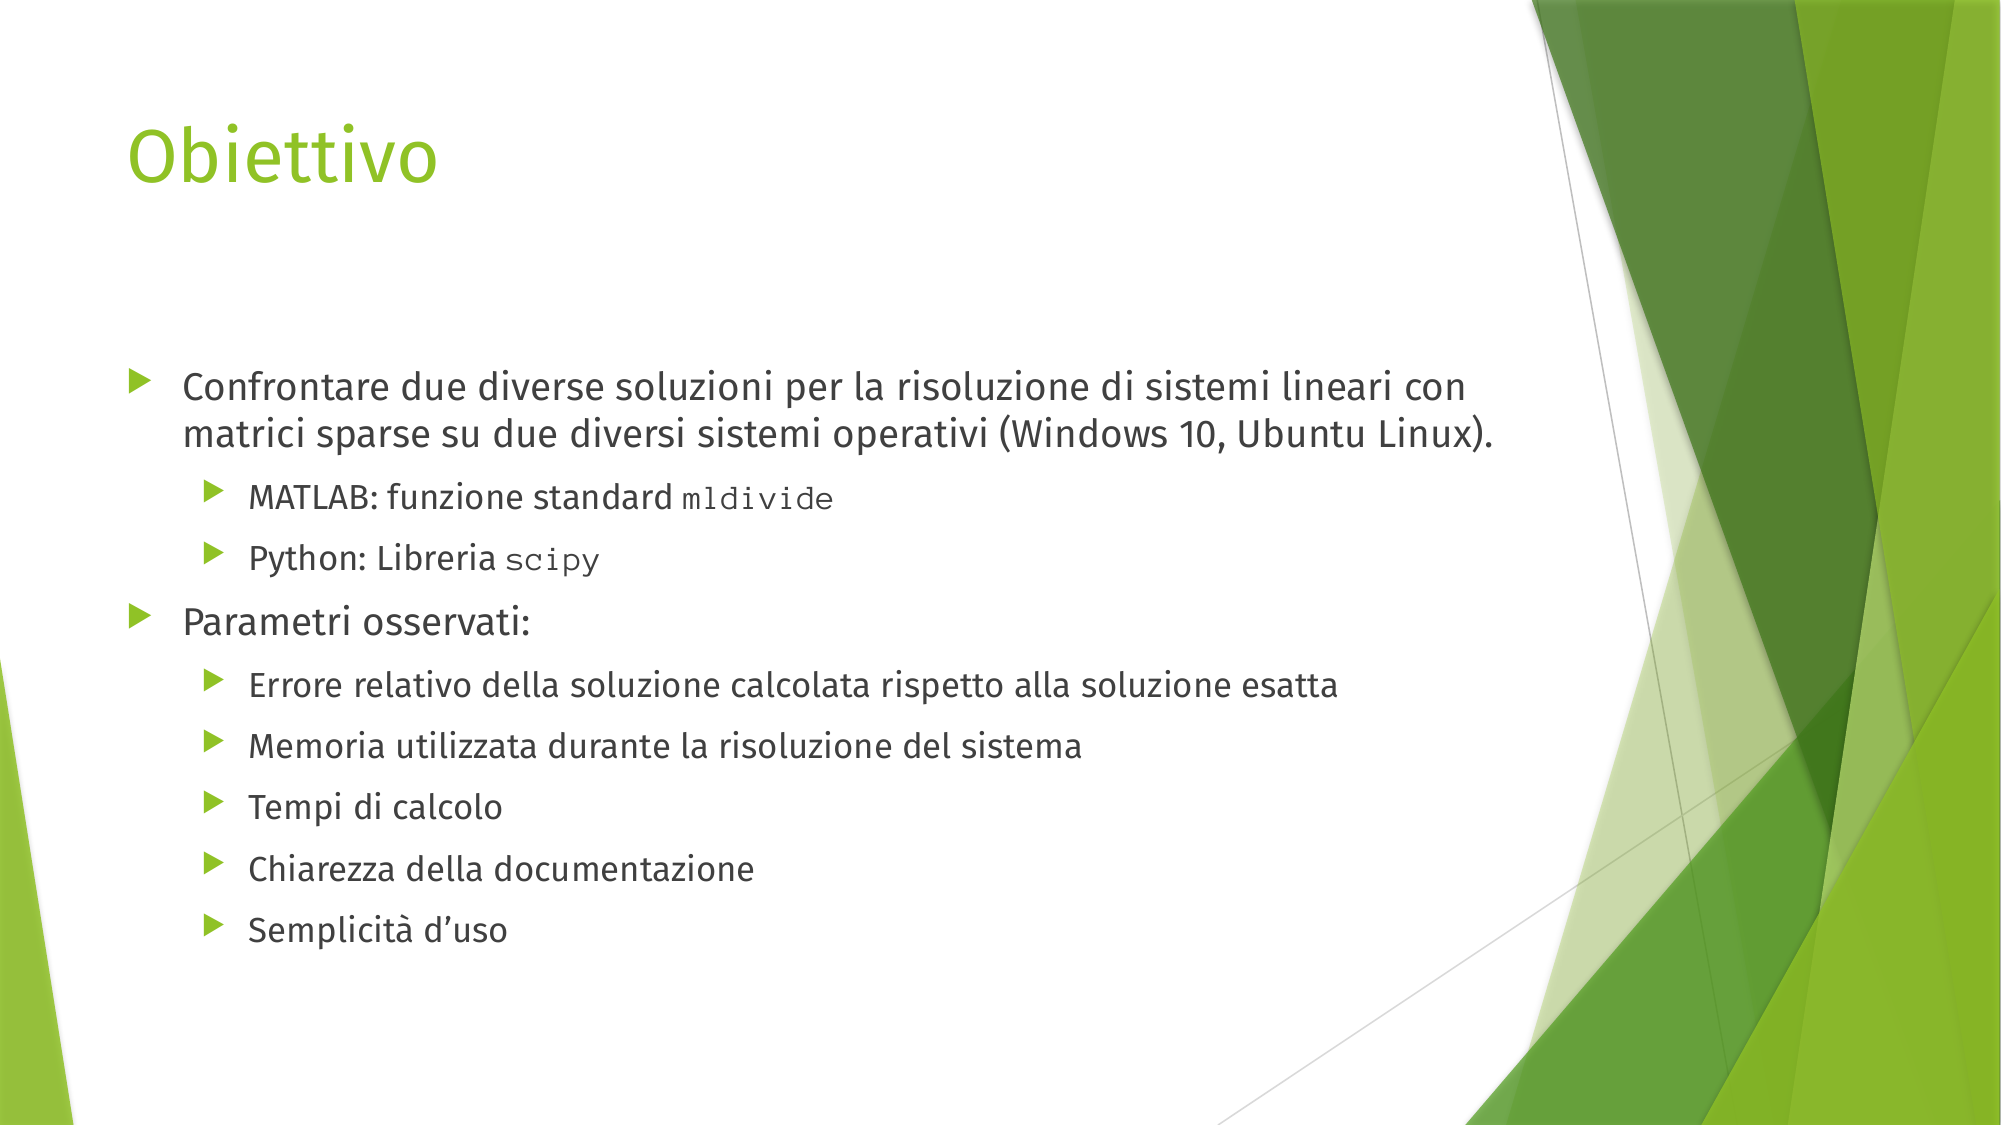

# Obiettivo
Confrontare due diverse soluzioni per la risoluzione di sistemi lineari con matrici sparse su due diversi sistemi operativi (Windows 10, Ubuntu Linux).
MATLAB: funzione standard mldivide
Python: Libreria scipy
Parametri osservati:
Errore relativo della soluzione calcolata rispetto alla soluzione esatta
Memoria utilizzata durante la risoluzione del sistema
Tempi di calcolo
Chiarezza della documentazione
Semplicità d’uso